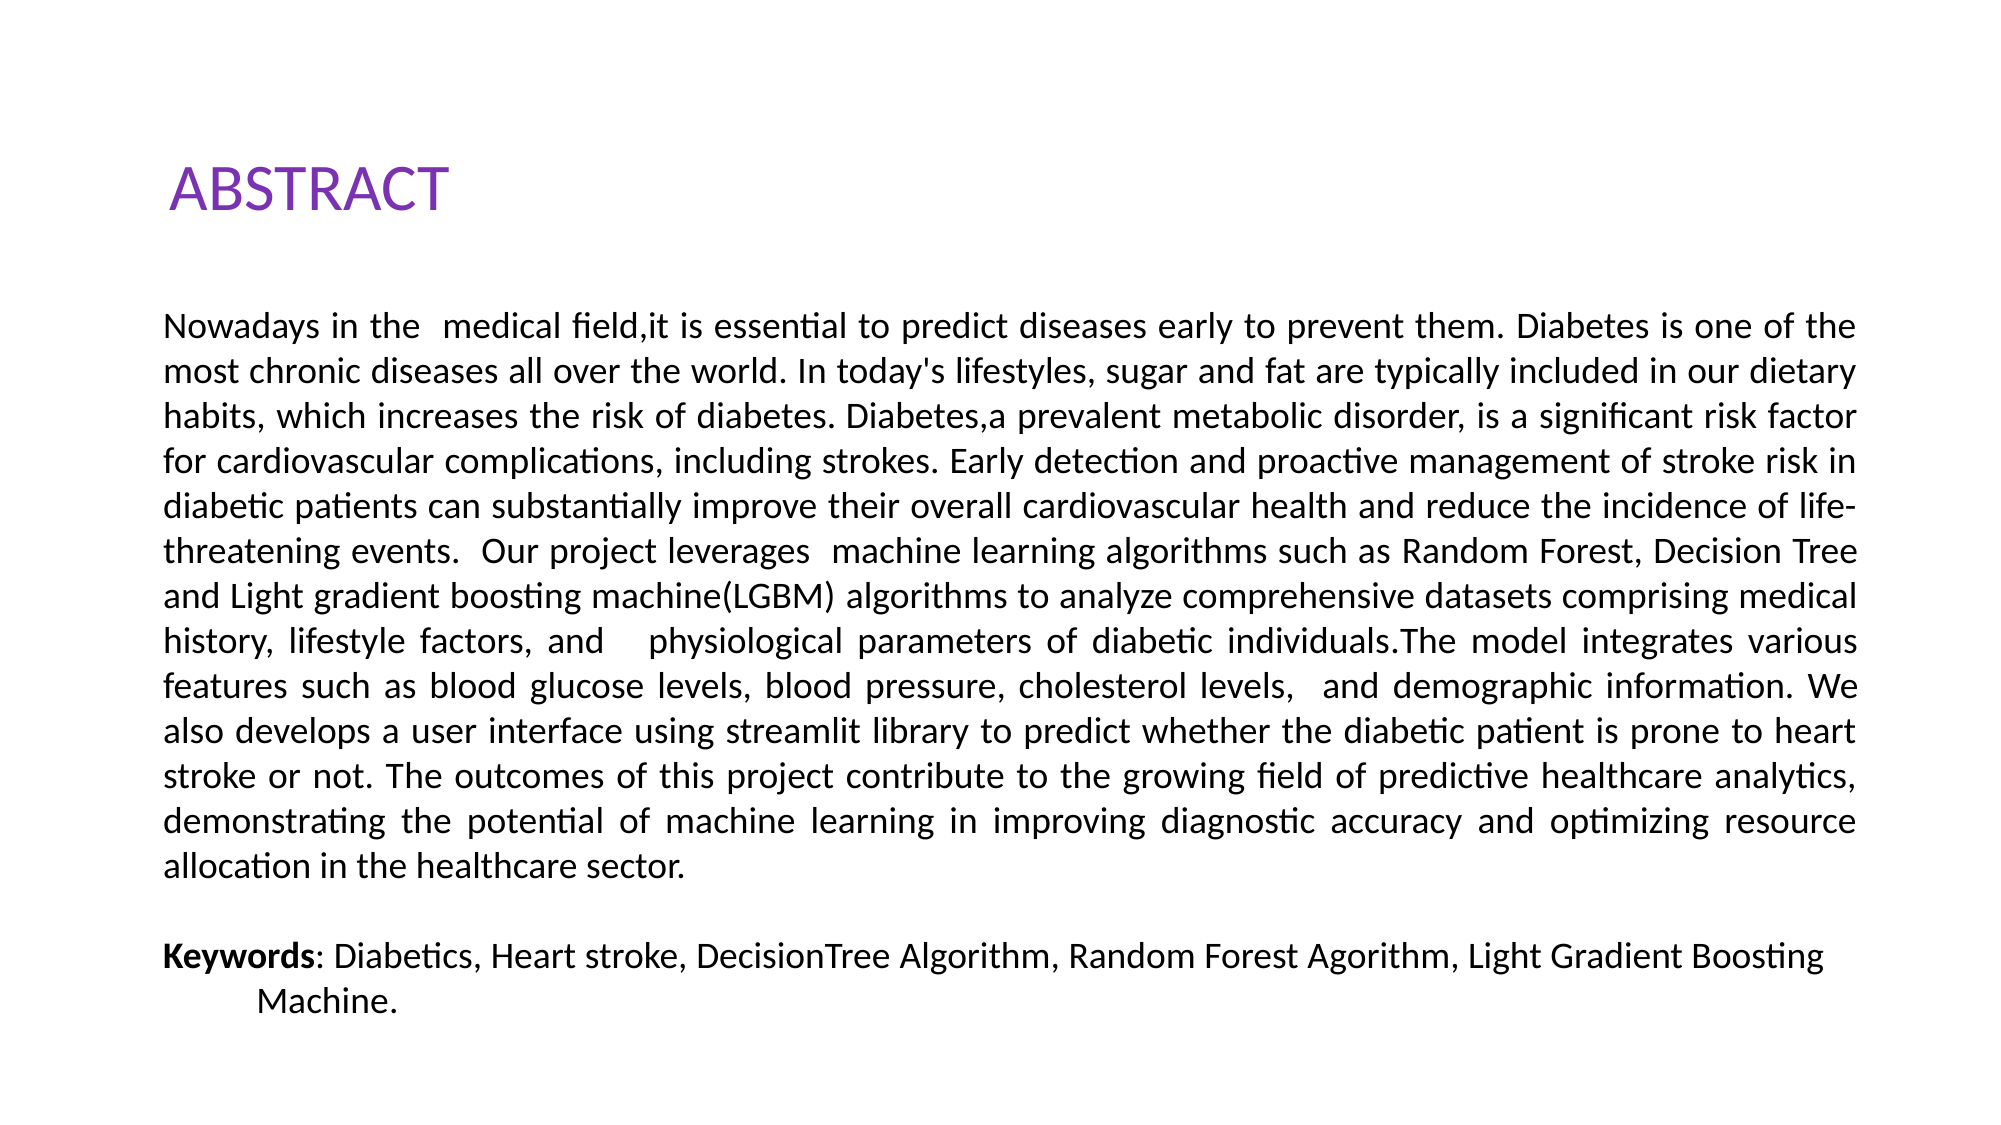

ABSTRACT
Nowadays in the  medical field,it is essential to predict diseases early to prevent them. Diabetes is one of the most chronic diseases all over the world. In today's lifestyles, sugar and fat are typically included in our dietary habits, which increases the risk of diabetes. Diabetes,a prevalent metabolic disorder, is a significant risk factor for cardiovascular complications, including strokes. Early detection and proactive management of stroke risk in diabetic patients can substantially improve their overall cardiovascular health and reduce the incidence of life-threatening events.  Our project leverages  machine learning algorithms such as Random Forest, Decision Tree and Light gradient boosting machine(LGBM) algorithms to analyze comprehensive datasets comprising medical history, lifestyle factors, and   physiological parameters of diabetic individuals.The model integrates various features such as blood glucose levels, blood pressure, cholesterol levels,  and demographic information. We also develops a user interface using streamlit library to predict whether the diabetic patient is prone to heart stroke or not. The outcomes of this project contribute to the growing field of predictive healthcare analytics, demonstrating the potential of machine learning in improving diagnostic accuracy and optimizing resource allocation in the healthcare sector.

Keywords: Diabetics, Heart stroke, DecisionTree Algorithm, Random Forest Agorithm, Light Gradient Boosting                Machine.